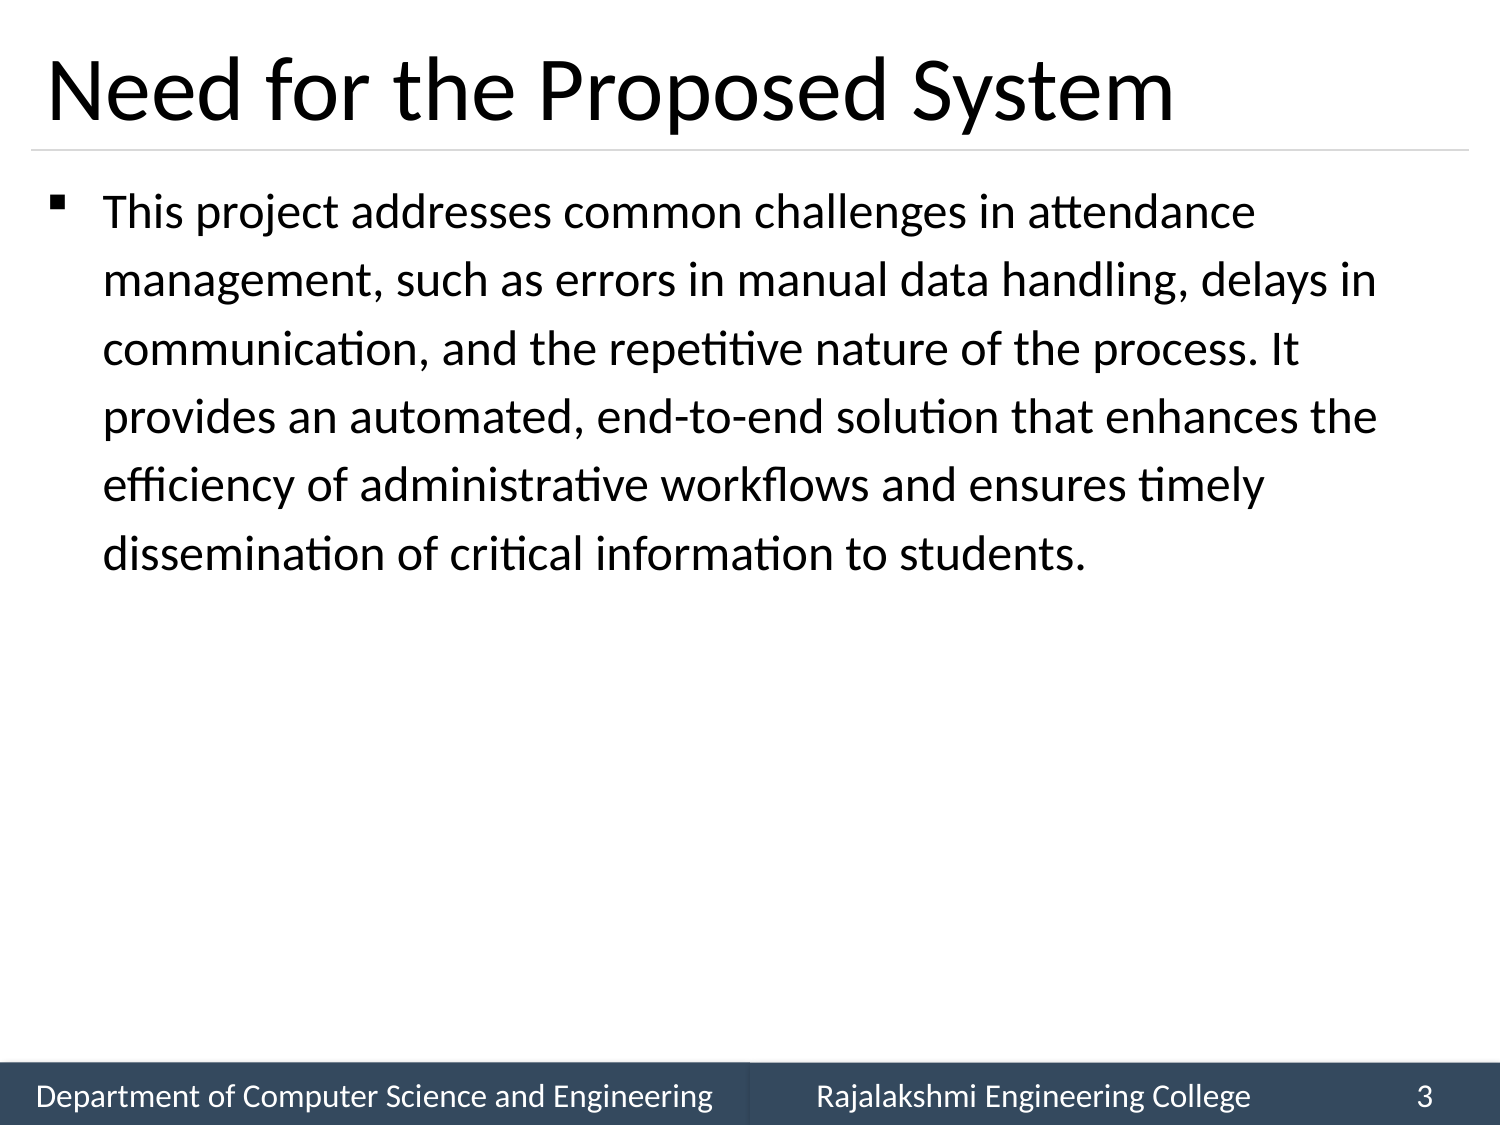

# Need for the Proposed System
This project addresses common challenges in attendance management, such as errors in manual data handling, delays in communication, and the repetitive nature of the process. It provides an automated, end-to-end solution that enhances the efficiency of administrative workflows and ensures timely dissemination of critical information to students.